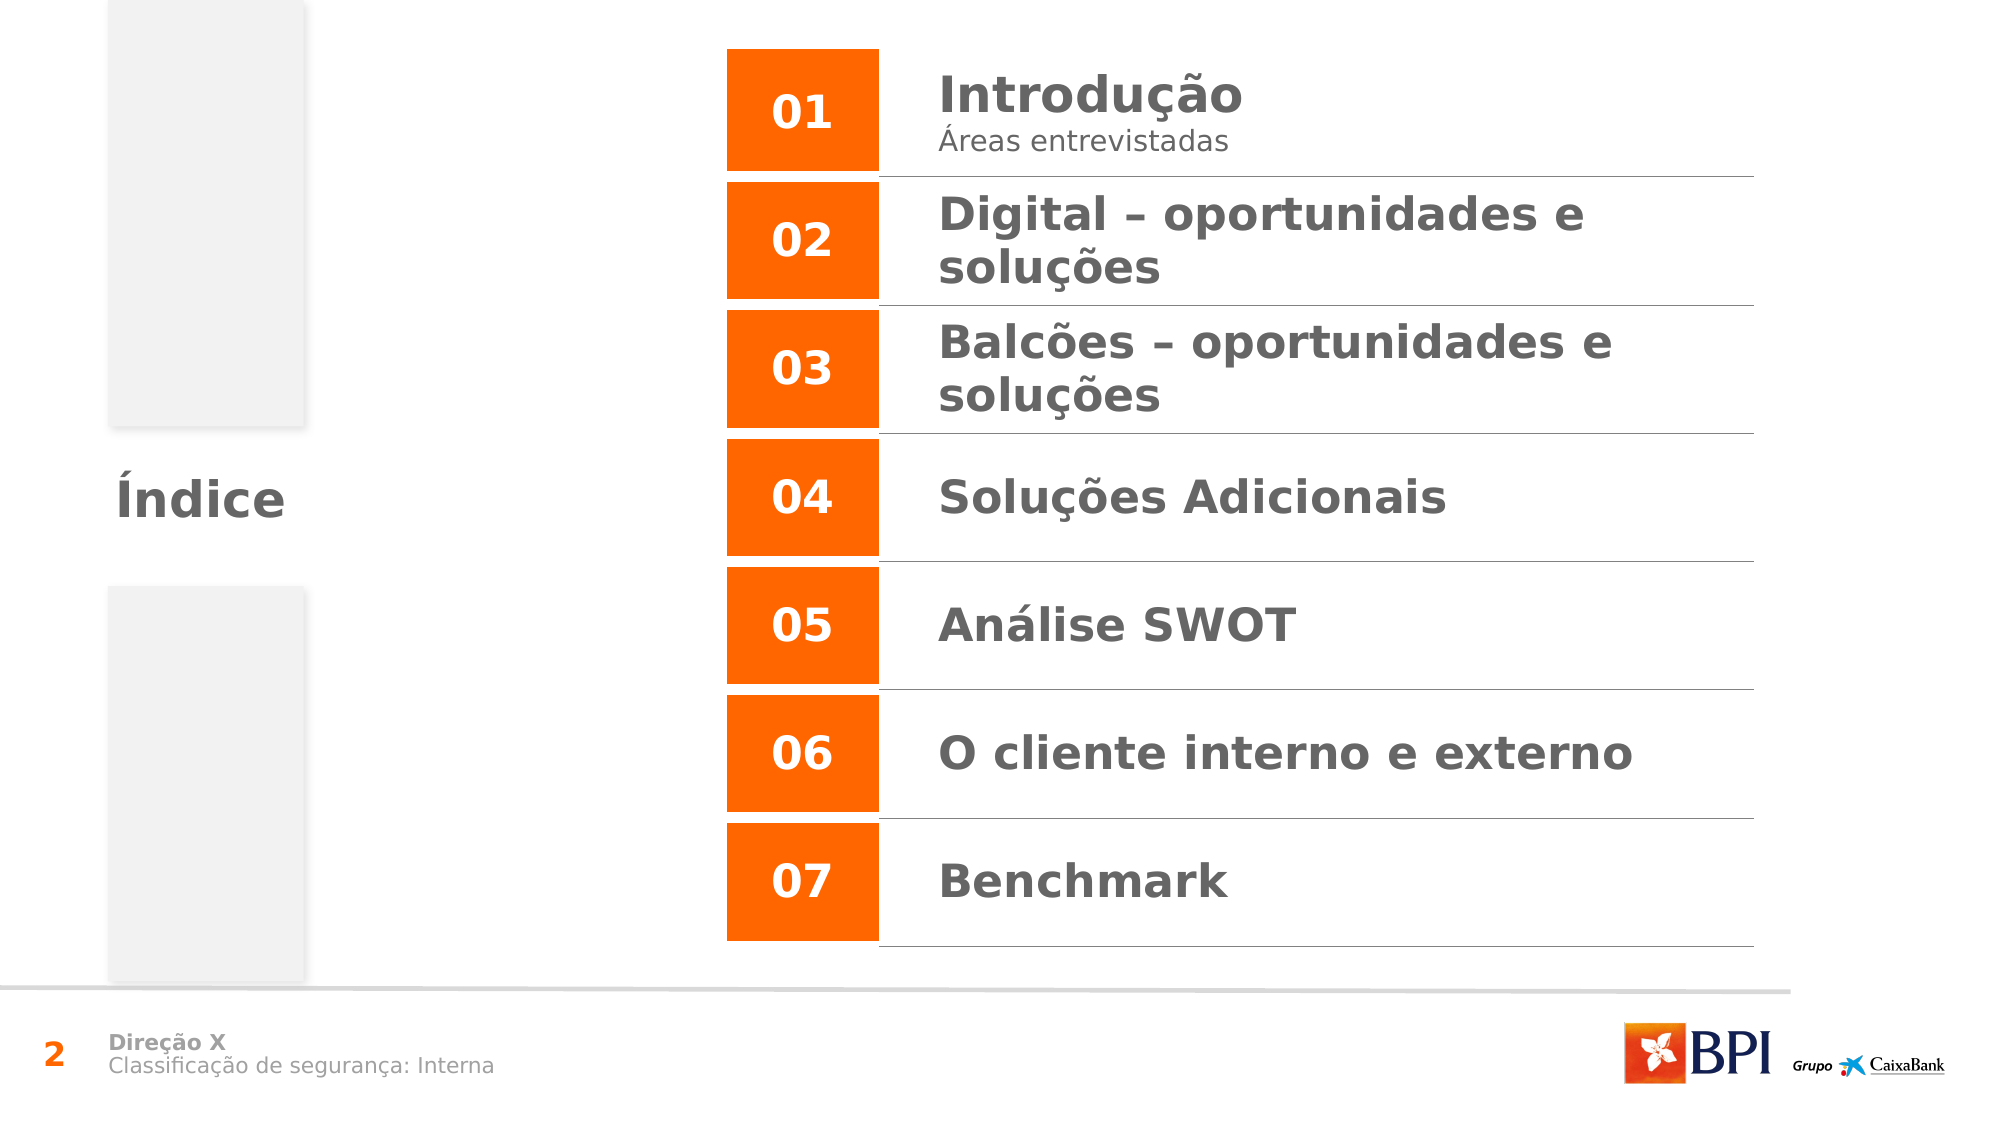

| 01 | Introdução Áreas entrevistadas |
| --- | --- |
| 02 | Digital – oportunidades e soluções |
| 03 | Balcões – oportunidades e soluções |
| 04 | Soluções Adicionais |
| 05 | Análise SWOT |
| 06 | O cliente interno e externo |
| 07 | Benchmark |
Índice
2